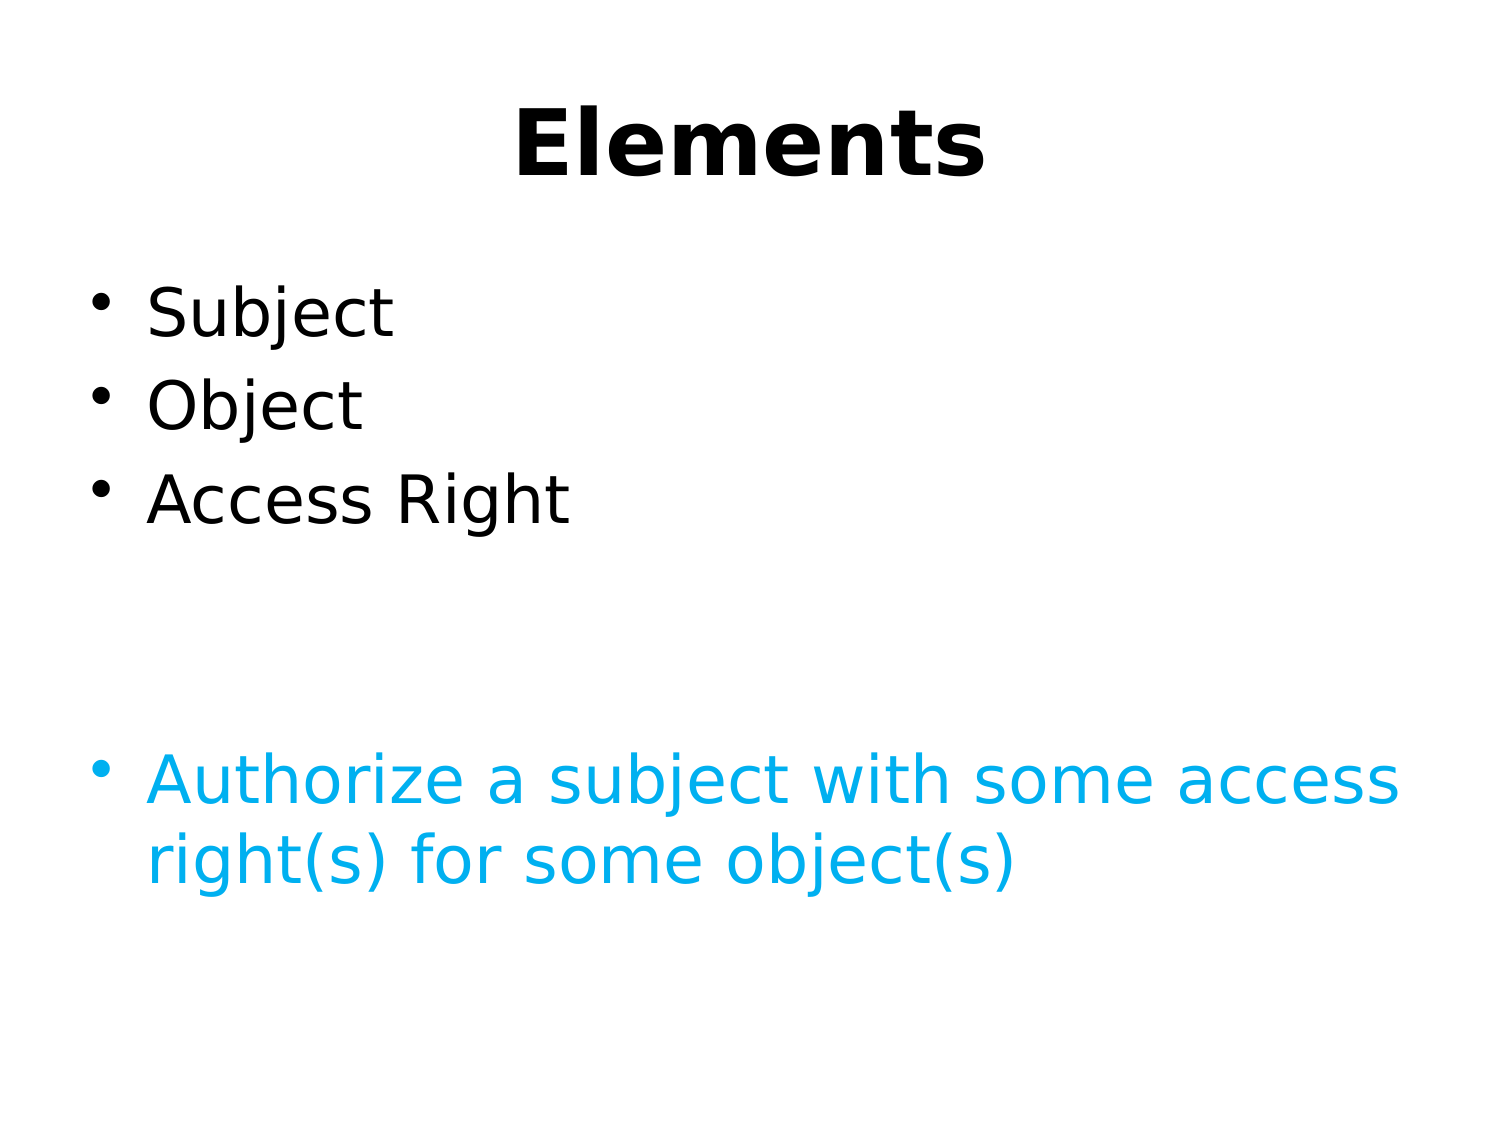

# Elements
Subject
Object
Access Right

Authorize a subject with some access right(s) for some object(s)